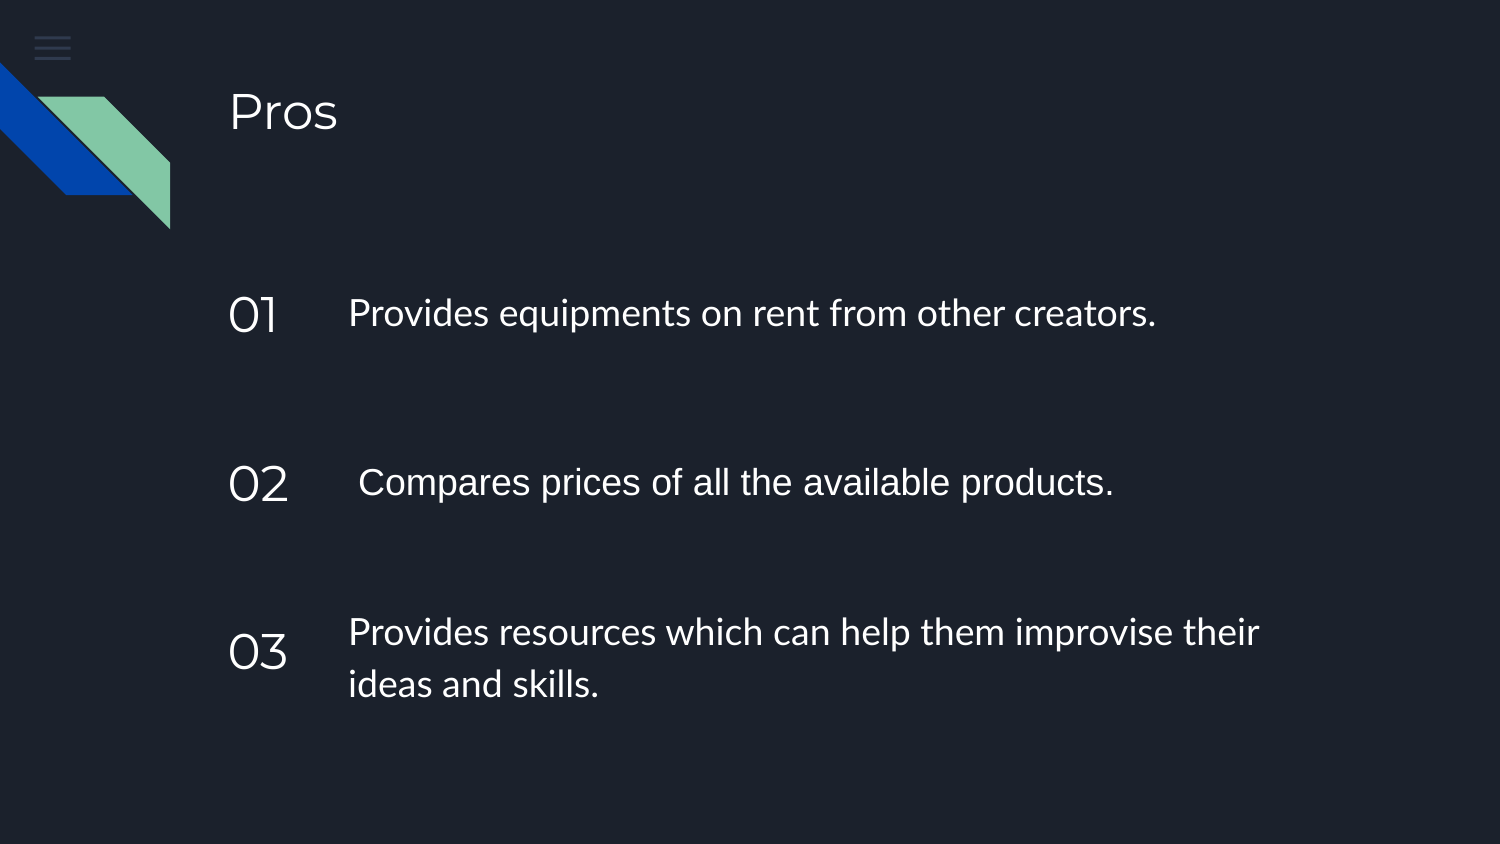

# Pros
01

Provides equipments on rent from other creators.
02

Compares prices of all the available products.
Provides resources which can help them improvise their ideas and skills.
03